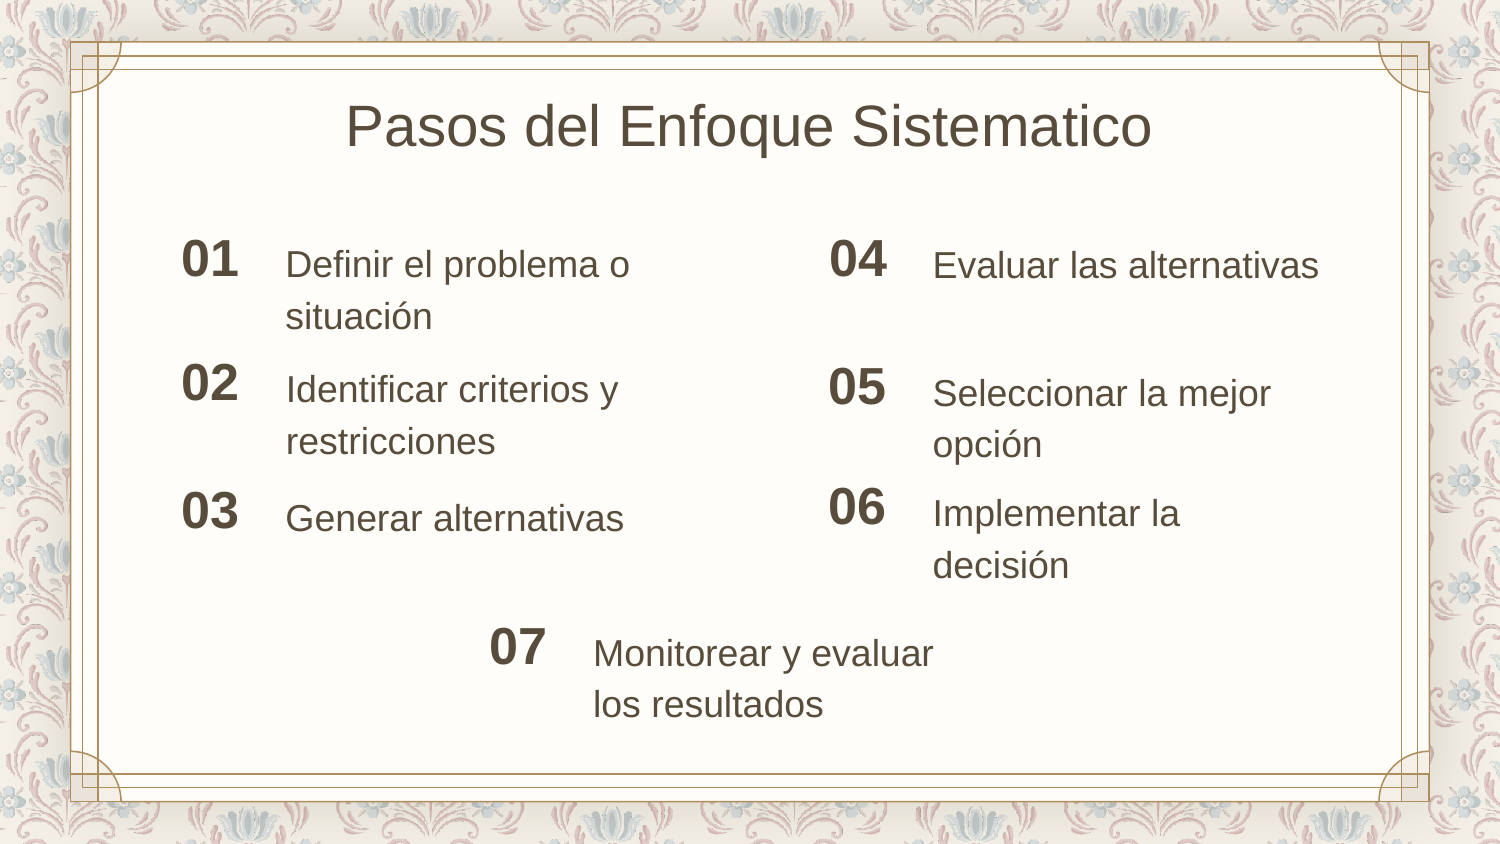

# Pasos del Enfoque Sistematico
Evaluar las alternativas
04
01
Definir el problema o situación
Identificar criterios y restricciones
02
05
Seleccionar la mejor opción
06
Implementar la decisión
Generar alternativas
03
07
Monitorear y evaluar los resultados